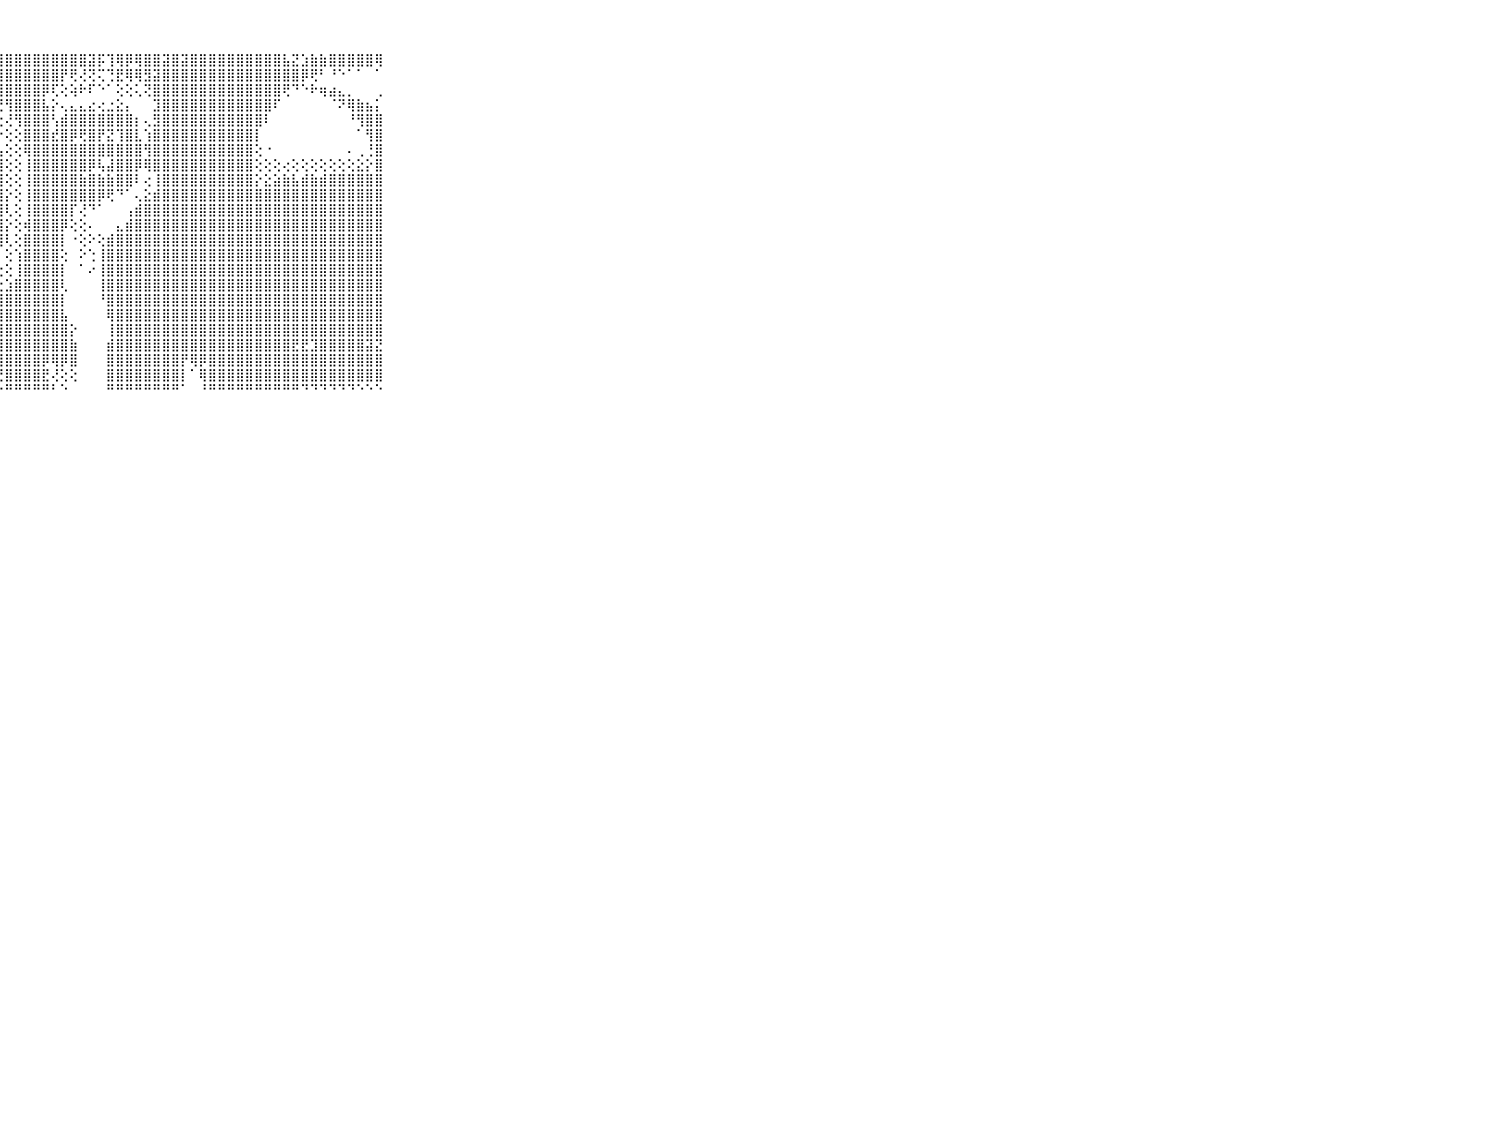

⠀⠀⠀⠀⠀⠀⠀⠀⠀⠀⠀⠑⠓⠷⢵⣵⣕⡕⢕⢕⢕⢕⢜⢿⢻⣿⣿⣿⣿⣿⣿⣿⣿⣿⣿⣿⣿⣽⡯⢹⢿⡿⢿⣿⣿⣽⣿⣽⣿⣿⣿⣿⣿⣿⣿⣿⣿⣿⣧⣝⣱⣷⣷⣿⣿⣿⣿⣿⢿⠀⠀⠀⠀⠀⠀⠀⠀⠀⠀⠀⠀
⠀⠀⠀⠀⠀⠀⠀⠀⠀⠀⠀⢖⢔⠀⠁⠁⠉⢟⢷⣧⣕⡕⢕⢅⢜⢿⣿⣿⣿⣿⣿⣿⣿⣿⡟⢟⢜⢝⢍⢙⣟⢿⢿⣻⣽⣿⣿⣿⣿⣿⣿⣿⣿⣿⣿⣿⣿⣿⣿⣿⡿⢟⠃⠘⠑⠁⠁⠀⠁⠀⠀⠀⠀⠀⠀⠀⠀⠀⠀⠀⠀
⠀⠀⠀⠀⠀⠀⠀⠀⠀⠀⠀⠀⠀⠔⢔⢕⢕⢕⢕⢝⢿⣿⣧⡕⢕⢕⢝⣿⣿⣿⣿⣿⡿⢏⢕⢵⠗⠏⠑⠁⢕⢕⢅⢝⣿⣿⣿⣿⣿⣿⣿⣿⣿⣿⣿⣿⣿⣿⢟⠙⠑⠗⢶⣴⣄⡀⠀⠀⢀⠀⠀⠀⠀⠀⠀⠀⠀⠀⠀⠀⠀
⠀⠀⠀⠀⠀⠀⠀⠀⠀⠀⠀⢀⢔⢕⢕⢕⢕⢕⢕⢕⢕⢜⢿⣿⣧⡕⢔⢜⢻⣿⣿⣿⣧⡕⢄⣄⣄⣔⢔⣐⣕⡄⠀⠀⣹⣿⣿⣿⣿⣿⣿⣿⣿⣿⣿⣿⣿⠏⠀⠀⠀⠀⠀⠈⠝⢿⣷⣦⡅⠀⠀⠀⠀⠀⠀⠀⠀⠀⠀⠀⠀
⠀⠀⠀⠀⠀⠀⠀⠀⠀⠀⠀⢕⢕⢕⢕⢕⢕⢕⢕⢕⢕⢕⢕⢻⣿⣿⡕⢕⢜⢻⣿⣿⣿⢣⣾⣿⣿⣿⣿⣿⣿⣿⡆⢄⣻⣿⣿⣿⣿⣿⣿⣿⣿⣿⣿⣿⠇⠀⠀⠀⠀⠀⠀⠀⠀⠘⢻⣿⣿⠀⠀⠀⠀⠀⠀⠀⠀⠀⠀⠀⠀
⠀⠀⠀⠀⠀⠀⠀⠀⠀⠀⠀⢕⢕⢕⢕⢕⢕⢕⢕⢕⢕⢕⢕⢕⢻⣿⣿⡕⢕⢕⣿⣿⣿⣞⣿⡿⢟⣿⡟⣝⢹⣿⣇⢱⣿⣿⣿⣿⣿⣿⣿⣿⣿⣿⣿⡇⠀⠀⠀⠀⠀⠀⠀⠀⠀⠀⠁⢻⣿⠀⠀⠀⠀⠀⠀⠀⠀⠀⠀⠀⠀
⠀⠀⠀⠀⠀⠀⠀⠀⠀⠀⠀⣾⣷⣷⣧⣵⣵⣵⣵⣕⣕⡕⢕⢕⢜⣿⣿⣧⢕⢕⢿⣿⣿⣿⣿⣿⣿⣿⣿⣿⣿⣿⣿⢻⣿⣿⣿⣿⣿⣿⣿⣿⣿⣿⣿⢕⠐⠀⠀⠀⠀⠀⠀⠀⠀⠄⢀⢘⣿⠀⠀⠀⠀⠀⠀⠀⠀⠀⠀⠀⠀
⠀⠀⠀⠀⠀⠀⠀⠀⠀⠀⠀⣿⣿⣿⣿⣿⣿⣿⣿⣿⣿⣿⣿⣷⣷⣿⣿⣿⢕⢕⢸⣿⣿⣿⣿⣿⣿⡿⢧⣼⣿⣿⡿⢿⣿⣿⣿⣿⣿⣿⣿⣿⣿⣿⣿⢕⢕⢕⢔⢕⢕⢕⢕⢕⢕⢕⣕⡕⣿⠀⠀⠀⠀⠀⠀⠀⠀⠀⠀⠀⠀
⠀⠀⠀⠀⠀⠀⠀⠀⠀⠀⠀⣿⣿⣿⣿⣿⣿⣿⣿⣿⣿⣿⣿⣿⣿⣿⣿⣿⢕⢕⢸⣿⣿⣿⣿⣿⣷⣿⣷⣷⣿⣿⠇⢔⢸⣿⣿⣿⣿⣿⣿⣿⣿⣿⣿⡕⣕⣵⣷⣧⣾⣷⣾⣿⣿⣿⣿⣿⣿⠀⠀⠀⠀⠀⠀⠀⠀⠀⠀⠀⠀
⠀⠀⠀⠀⠀⠀⠀⠀⠀⠀⠀⣿⣿⣿⣿⣿⣿⣿⣿⣿⣿⣿⣿⣿⣿⣿⣿⣿⡕⢕⢸⣿⣿⣿⣿⣿⣿⣿⡿⢟⠙⠁⢄⣕⣾⣿⣿⣿⣿⣿⣿⣿⣿⣿⣿⣿⣿⣿⣿⣿⣿⣿⣿⣿⣿⣿⣿⣿⣿⠀⠀⠀⠀⠀⠀⠀⠀⠀⠀⠀⠀
⠀⠀⠀⠀⠀⠀⠀⠀⠀⠀⠀⣿⣿⣿⣿⣿⣿⣿⣿⣿⣿⣿⣿⣿⣿⣿⣿⣿⢇⢕⢸⣿⣿⣿⣿⡏⢜⠙⠁⠀⠀⢠⣾⣿⣿⣿⣿⣿⣿⣿⣿⣿⣿⣿⣿⣿⣿⣿⣿⣿⣿⣿⣿⣿⣿⣿⣿⣿⣿⠀⠀⠀⠀⠀⠀⠀⠀⠀⠀⠀⠀
⠀⠀⠀⠀⠀⠀⠀⠀⠀⠀⠀⣿⣿⣿⣿⣿⣿⣿⣿⣿⣿⣿⣿⣿⣿⣿⣿⣿⡕⢕⢾⣿⣿⣿⡿⢕⢕⠄⠀⠀⣄⣾⣿⣿⣿⣿⣿⣿⣿⣿⣿⣿⣿⣿⣿⣿⣿⣿⣿⣿⣿⣿⣿⣿⣿⣿⣿⣿⣿⠀⠀⠀⠀⠀⠀⠀⠀⠀⠀⠀⠀
⠀⠀⠀⠀⠀⠀⠀⠀⠀⠀⠀⣿⣿⣿⣿⣿⣿⣿⣿⣿⣿⣿⣿⣿⣿⣿⣿⣿⢇⢕⣿⣿⣿⣿⡇⠐⢕⠕⢕⣾⣿⣿⣿⣿⣿⣿⣿⣿⣿⣿⣿⣿⣿⣿⣿⣿⣿⣿⣿⣿⣿⣿⣿⣿⣿⣿⣿⣿⣿⠀⠀⠀⠀⠀⠀⠀⠀⠀⠀⠀⠀
⠀⠀⠀⠀⠀⠀⠀⠀⠀⠀⠀⣿⣿⣿⣿⣿⣿⣿⣿⣿⣿⣿⣿⣿⣿⣿⣿⡇⢕⢱⣿⣿⣿⣿⢕⠀⠕⢑⢸⣿⣿⣿⣿⣿⣿⣿⣿⣿⣿⣿⣿⣿⣿⣿⣿⣿⣿⣿⣿⣿⣿⣿⣿⣿⣿⣿⣿⣿⣿⠀⠀⠀⠀⠀⠀⠀⠀⠀⠀⠀⠀
⠀⠀⠀⠀⠀⠀⠀⠀⠀⠀⠀⣿⣿⣿⣿⣿⣿⣿⣿⣿⣿⣿⣿⣿⣿⣿⣿⢕⢕⢸⣿⣿⣿⣿⡇⠀⠁⠔⢸⣿⣿⣿⣿⣿⣿⣿⣿⣿⣿⣿⣿⣿⣿⣿⣿⣿⣿⣿⣿⣿⣿⣿⣿⣿⣿⣿⣿⣿⣿⠀⠀⠀⠀⠀⠀⠀⠀⠀⠀⠀⠀
⠀⠀⠀⠀⠀⠀⠀⠀⠀⠀⠀⣿⣿⣿⣿⣿⣿⣿⣿⣿⣿⣿⣿⣿⣿⣿⣿⢕⣱⣿⣿⣿⣿⣿⢇⠀⠀⠀⢸⣿⣿⣿⣿⣿⣿⣿⣿⣿⣿⣿⣿⣿⣿⣿⣿⣿⣿⣿⣿⣿⣿⣿⣿⣿⣿⣿⣿⣿⣿⠀⠀⠀⠀⠀⠀⠀⠀⠀⠀⠀⠀
⠀⠀⠀⠀⠀⠀⠀⠀⠀⠀⠀⣿⣿⣿⣿⣿⣿⣿⣿⣿⣿⣿⣿⣿⣿⣿⣿⣾⣿⣿⣿⣿⣿⣿⡇⠀⠀⠀⠘⣿⣿⣿⣿⣿⣿⣿⣿⣿⣿⣿⣿⣿⣿⣿⣿⣿⣿⣿⣿⣿⣿⣿⣿⣿⣿⣿⣿⣿⣿⠀⠀⠀⠀⠀⠀⠀⠀⠀⠀⠀⠀
⠀⠀⠀⠀⠀⠀⠀⠀⠀⠀⠀⣿⣿⣿⣿⣿⣿⣿⣿⣿⣿⣿⣿⣿⣿⣿⣿⣿⣿⣿⣿⣿⣿⣿⣧⠀⠀⠀⠀⢿⣿⣿⣿⣿⣿⣿⣿⣿⣿⣿⣿⣿⣿⣿⣿⣿⣿⣿⣿⣿⣿⣿⣿⣿⣿⣿⣿⣿⣿⠀⠀⠀⠀⠀⠀⠀⠀⠀⠀⠀⠀
⠀⠀⠀⠀⠀⠀⠀⠀⠀⠀⠀⣿⣿⣿⣿⣿⣿⣿⣿⣿⣿⣿⣿⣿⣿⣿⣿⣿⣿⣿⣿⣿⣿⣿⣿⡕⠀⠀⠀⢸⣿⣿⣿⣿⣿⣿⣿⣿⣿⣿⣿⣿⣿⣿⣿⣿⣿⣿⣿⣿⣿⣿⣿⣿⣿⣿⣿⣿⣿⠀⠀⠀⠀⠀⠀⠀⠀⠀⠀⠀⠀
⠀⠀⠀⠀⠀⠀⠀⠀⠀⠀⠀⣿⣿⣿⣿⣿⣿⣿⣿⣿⣿⣿⣿⣿⣿⣿⣿⣿⣿⣿⣿⣿⣿⣿⣿⣷⠀⠀⠀⣾⣿⣿⣿⣿⣿⣿⣿⣿⣿⣿⣿⣿⣿⣿⣿⣿⣿⣿⣿⣟⣟⣹⣿⣿⣿⣿⣿⣽⣝⠀⠀⠀⠀⠀⠀⠀⠀⠀⠀⠀⠀
⠀⠀⠀⠀⠀⠀⠀⠀⠀⠀⠀⣿⣿⣿⣿⣿⣿⣿⣿⣿⣿⣿⣿⣿⣿⣿⣿⣿⣿⣿⣿⣿⡿⢿⡿⣿⠀⠀⠀⣿⣿⣿⣿⣿⣿⣿⣿⡟⢿⡿⣿⣿⣿⣿⣿⣿⣿⣿⣿⣿⣿⣿⣿⣿⣿⣿⣿⣿⣿⠀⠀⠀⠀⠀⠀⠀⠀⠀⠀⠀⠀
⠀⠀⠀⠀⠀⠀⠀⠀⠀⠀⠀⣿⣿⣿⣿⣿⣿⣿⣿⣿⣿⣿⣿⣿⣿⣿⢟⢝⣿⣿⣿⣿⣟⢜⢕⢕⠀⠀⠀⣿⣿⣿⣿⣿⣿⣿⣿⡇⠁⢿⣿⣿⣿⣿⣿⣿⣿⣿⣿⣿⣿⣿⣿⣿⣿⣿⣿⣿⣿⠀⠀⠀⠀⠀⠀⠀⠀⠀⠀⠀⠀
⠀⠀⠀⠀⠀⠀⠀⠀⠀⠀⠀⠙⠙⠙⠙⠙⠙⠙⠛⠛⠙⠋⠙⠘⠑⠑⠑⠐⠛⠛⠛⠛⠛⠃⠑⠀⠀⠀⠀⠛⠛⠛⠛⠛⠛⠛⠛⠁⠀⠘⠛⠛⠛⠛⠛⠛⠛⠛⠛⠛⠙⠙⠙⠙⠙⠙⠑⠑⠑⠀⠀⠀⠀⠀⠀⠀⠀⠀⠀⠀⠀